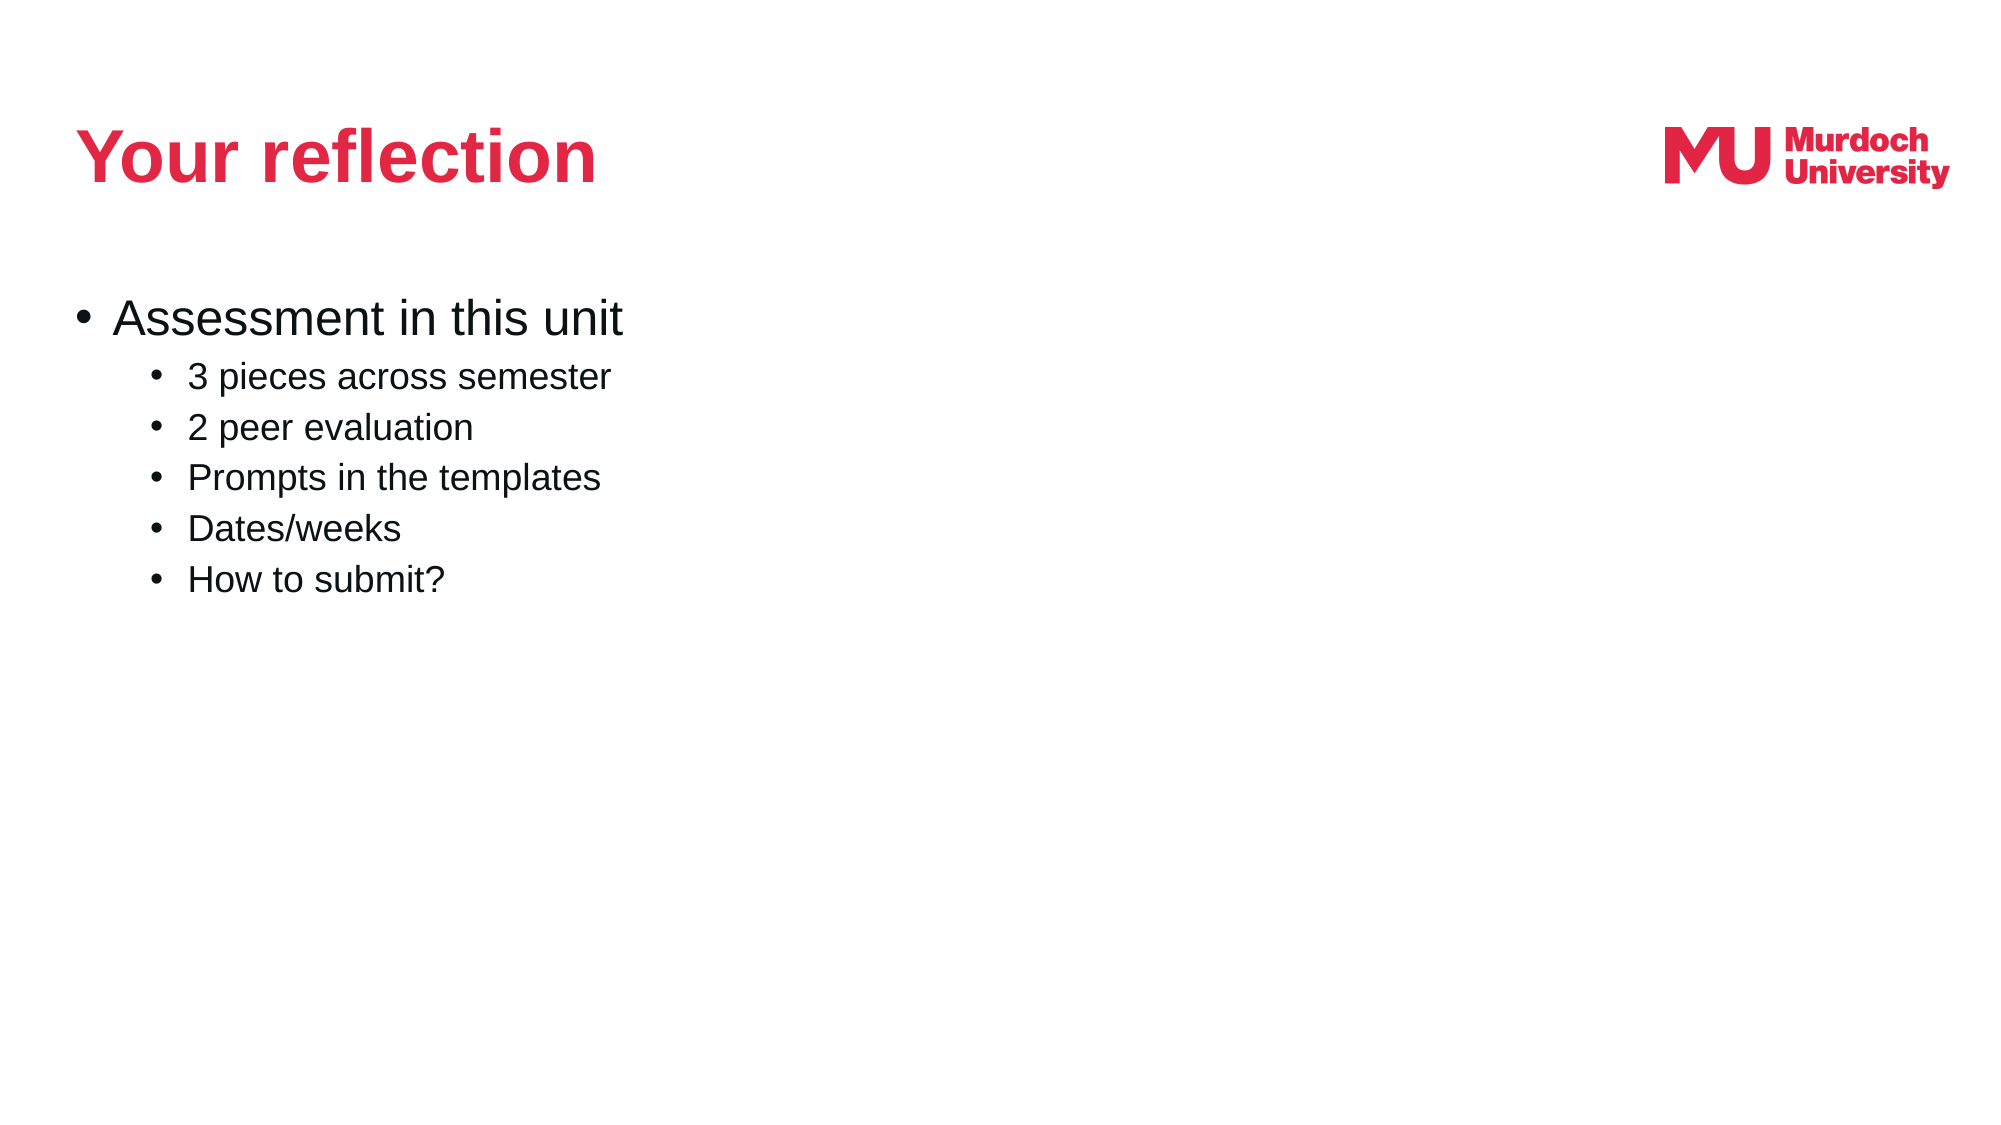

# Your reflection
Assessment in this unit
3 pieces across semester
2 peer evaluation
Prompts in the templates
Dates/weeks
How to submit?